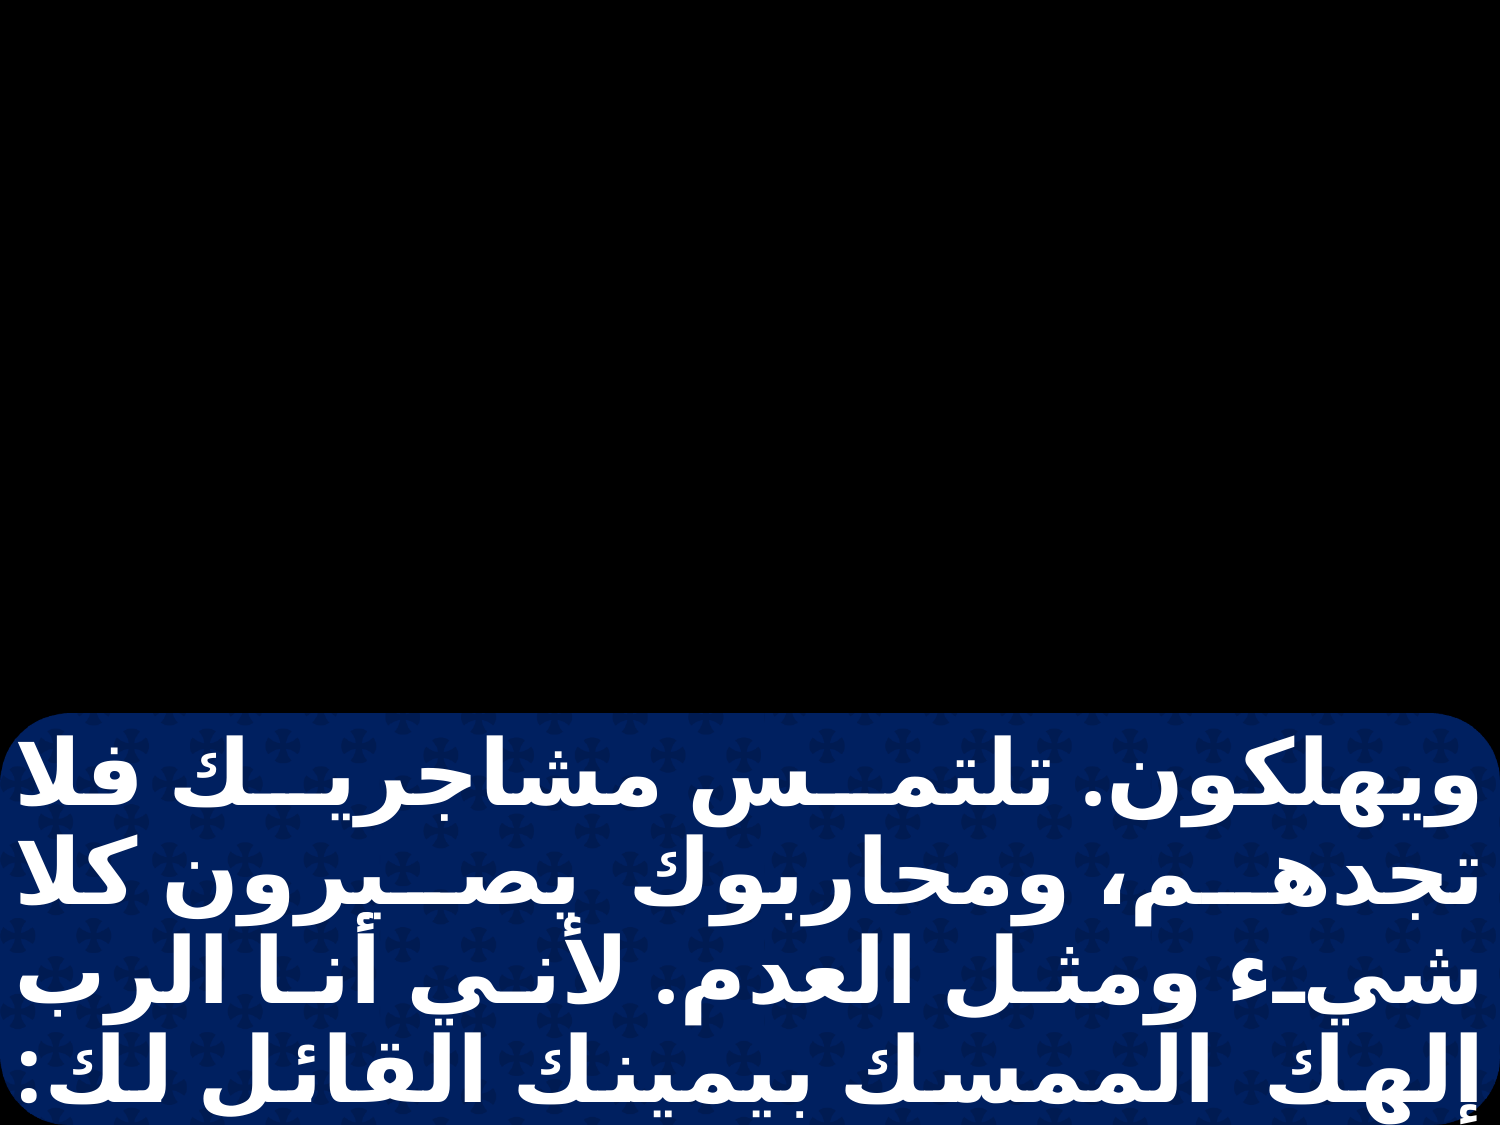

ويهلكون. تلتمس مشاجريك فلا تجدهم، ومحاربوك  يصيرون كلا شيء ومثل العدم. لأني أنا الرب إلهك  الممسك بيمينك القائل لك: لا تخف فإني قد نصرتك،  لا تخف يا دودة يعقوب، ويا نفر إسرائيل. فإني أنا